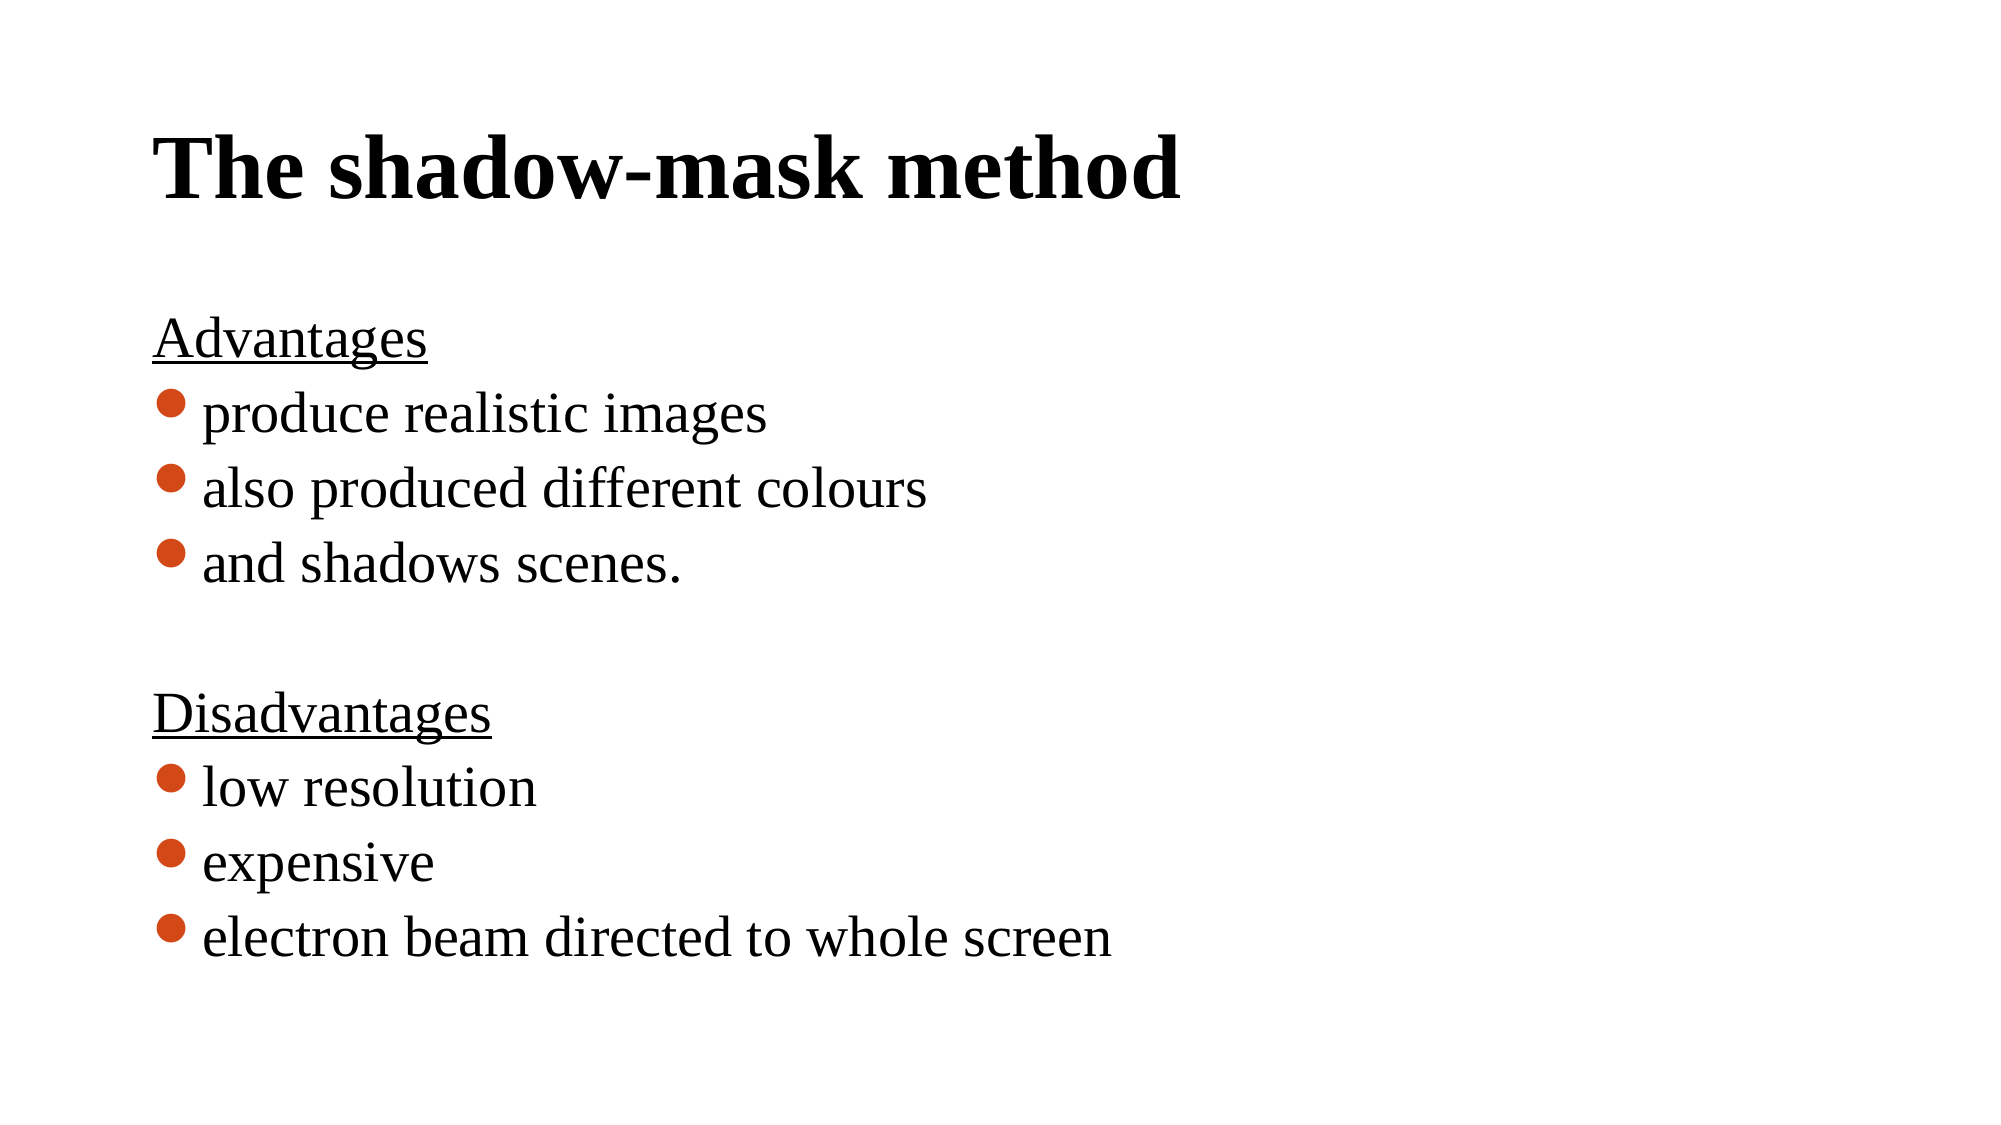

# The shadow-mask method
Advantages
produce realistic images
also produced different colours
and shadows scenes.

Disadvantages
low resolution
expensive
electron beam directed to whole screen